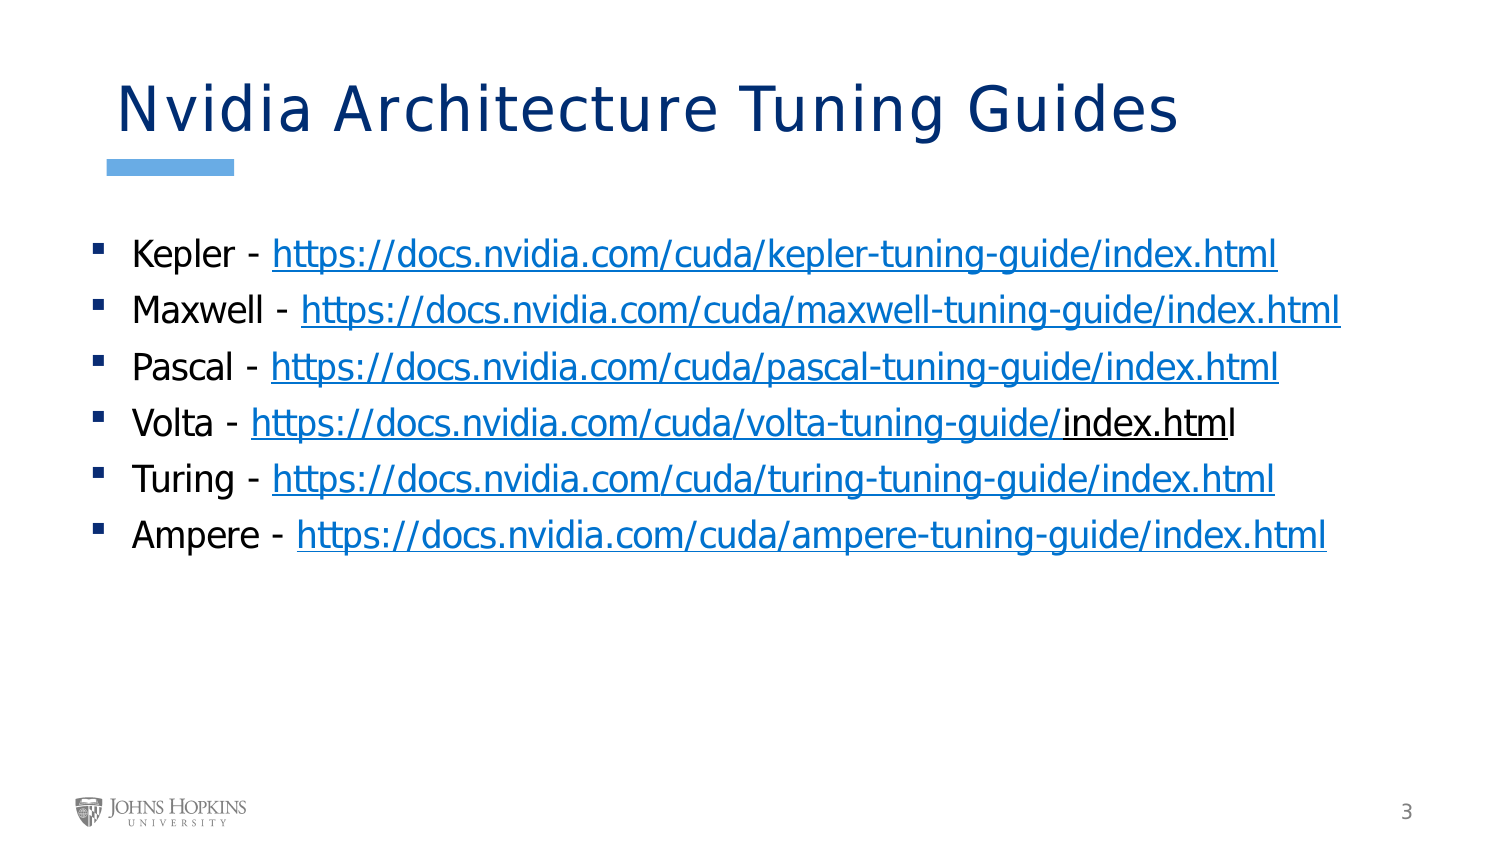

Nvidia Architecture Tuning Guides
Kepler - https://docs.nvidia.com/cuda/kepler-tuning-guide/index.html
Maxwell - https://docs.nvidia.com/cuda/maxwell-tuning-guide/index.html
Pascal - https://docs.nvidia.com/cuda/pascal-tuning-guide/index.html
Volta - https://docs.nvidia.com/cuda/volta-tuning-guide/index.html
Turing - https://docs.nvidia.com/cuda/turing-tuning-guide/index.html
Ampere - https://docs.nvidia.com/cuda/ampere-tuning-guide/index.html